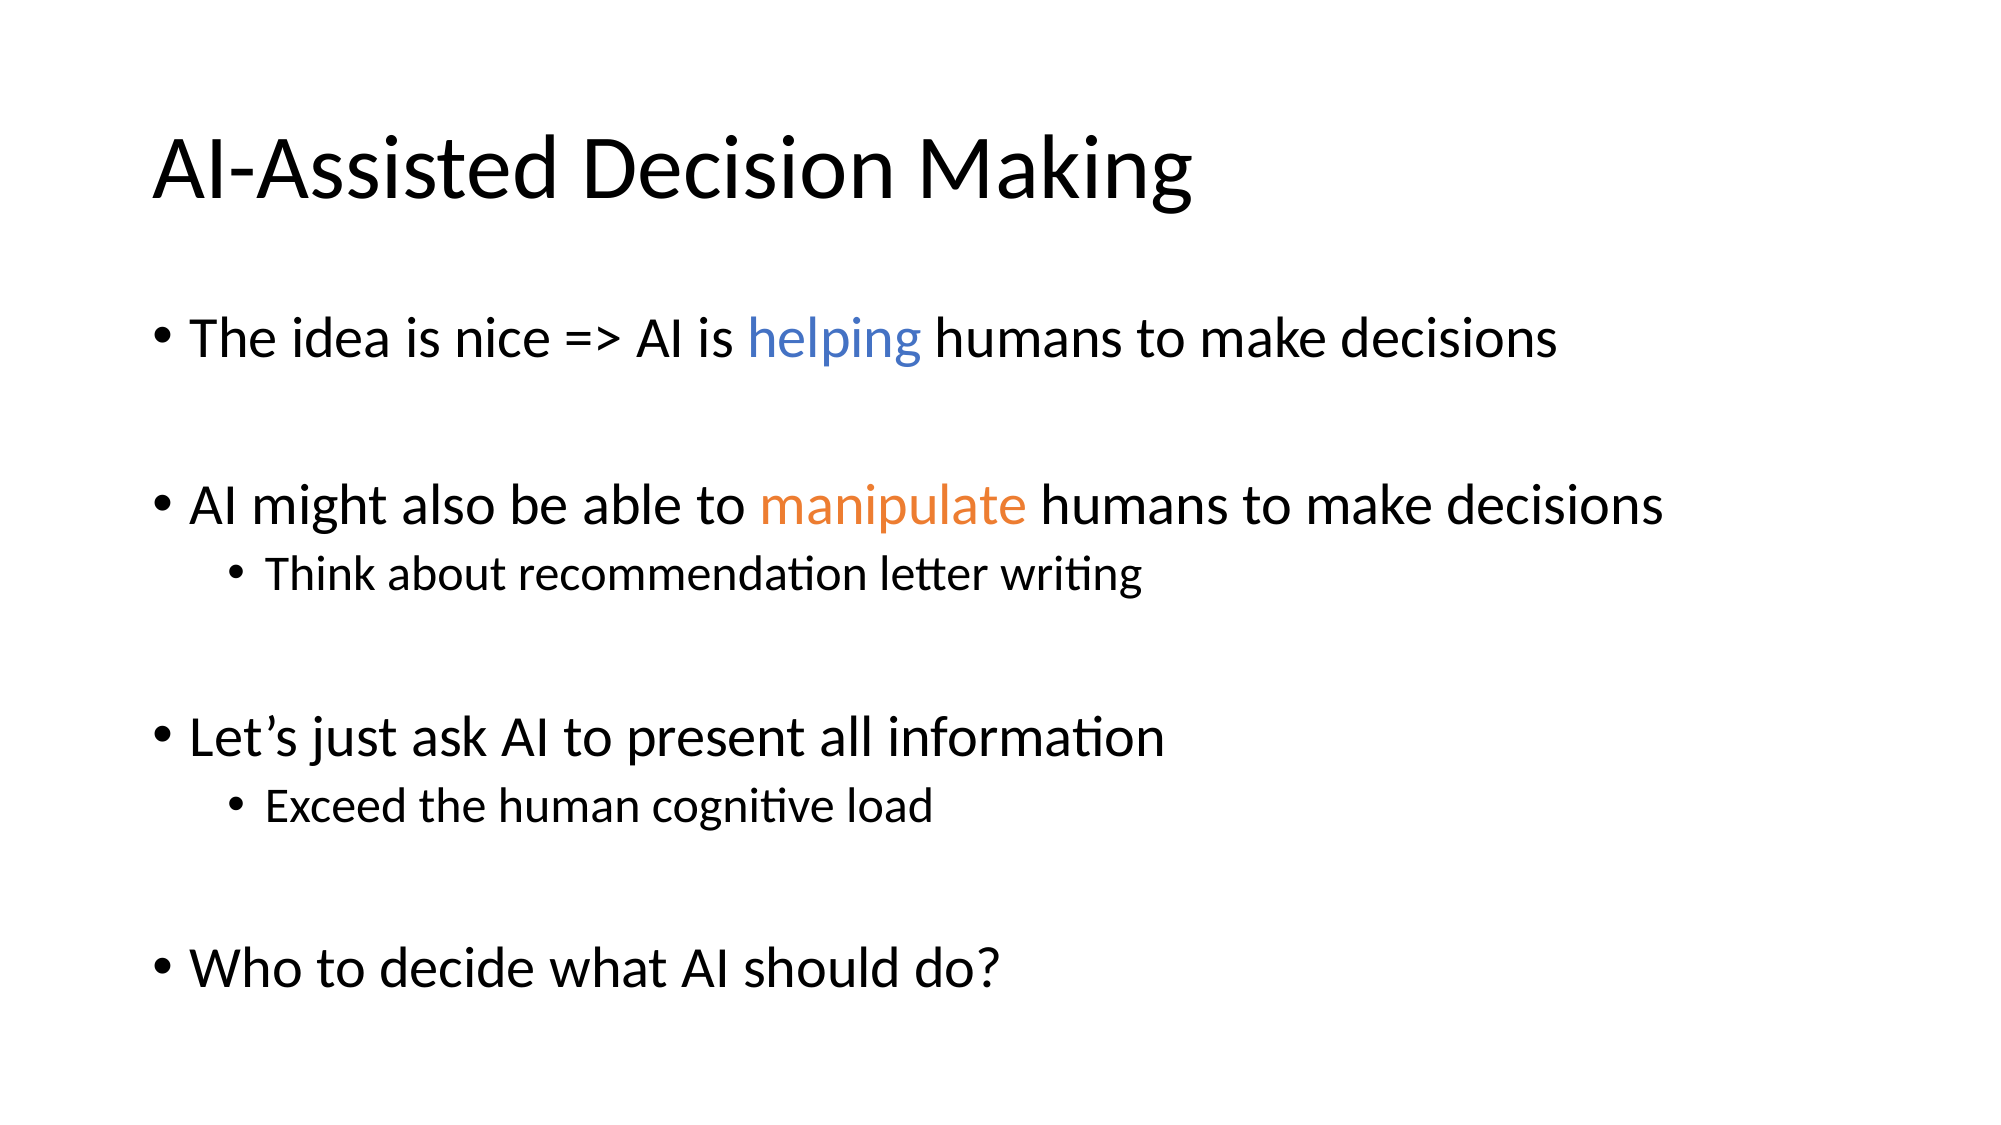

# AI-Assisted Decision Making
The idea is nice => AI is helping humans to make decisions

AI might also be able to manipulate humans to make decisions
Think about recommendation letter writing

Let’s just ask AI to present all information
Exceed the human cognitive load

Who to decide what AI should do?